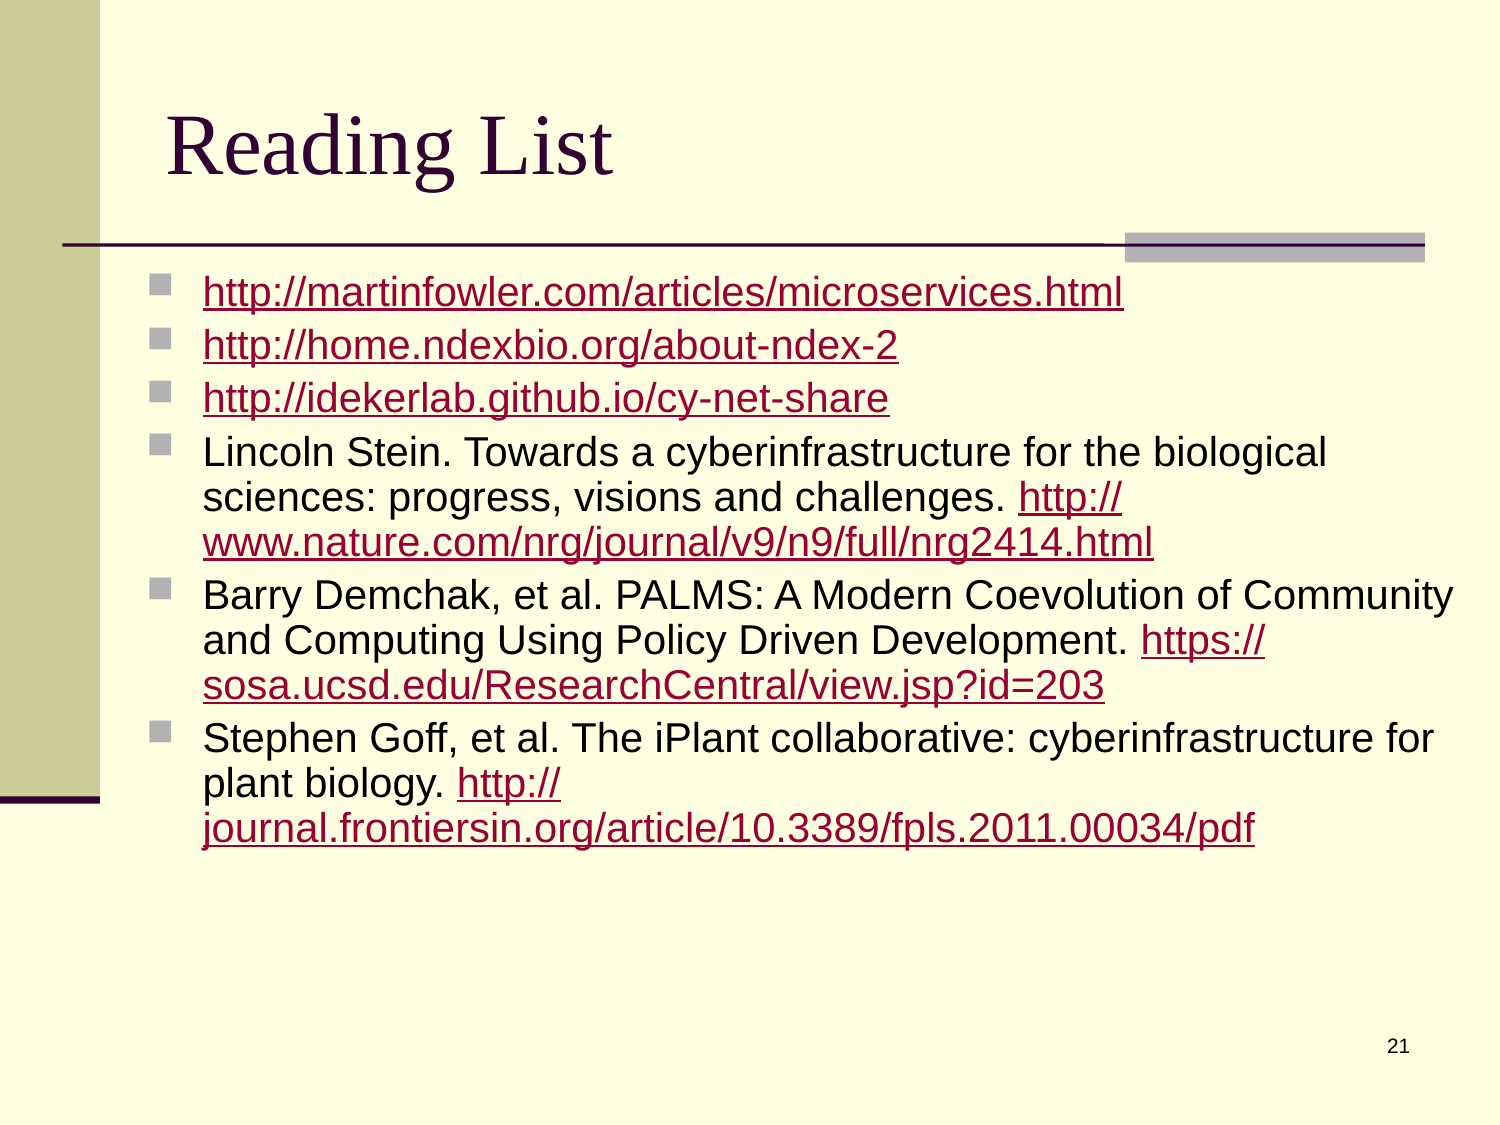

# Reading List
http://martinfowler.com/articles/microservices.html
http://home.ndexbio.org/about-ndex-2
http://idekerlab.github.io/cy-net-share
Lincoln Stein. Towards a cyberinfrastructure for the biological sciences: progress, visions and challenges. http://www.nature.com/nrg/journal/v9/n9/full/nrg2414.html
Barry Demchak, et al. PALMS: A Modern Coevolution of Community and Computing Using Policy Driven Development. https://sosa.ucsd.edu/ResearchCentral/view.jsp?id=203
Stephen Goff, et al. The iPlant collaborative: cyberinfrastructure for plant biology. http://journal.frontiersin.org/article/10.3389/fpls.2011.00034/pdf

21